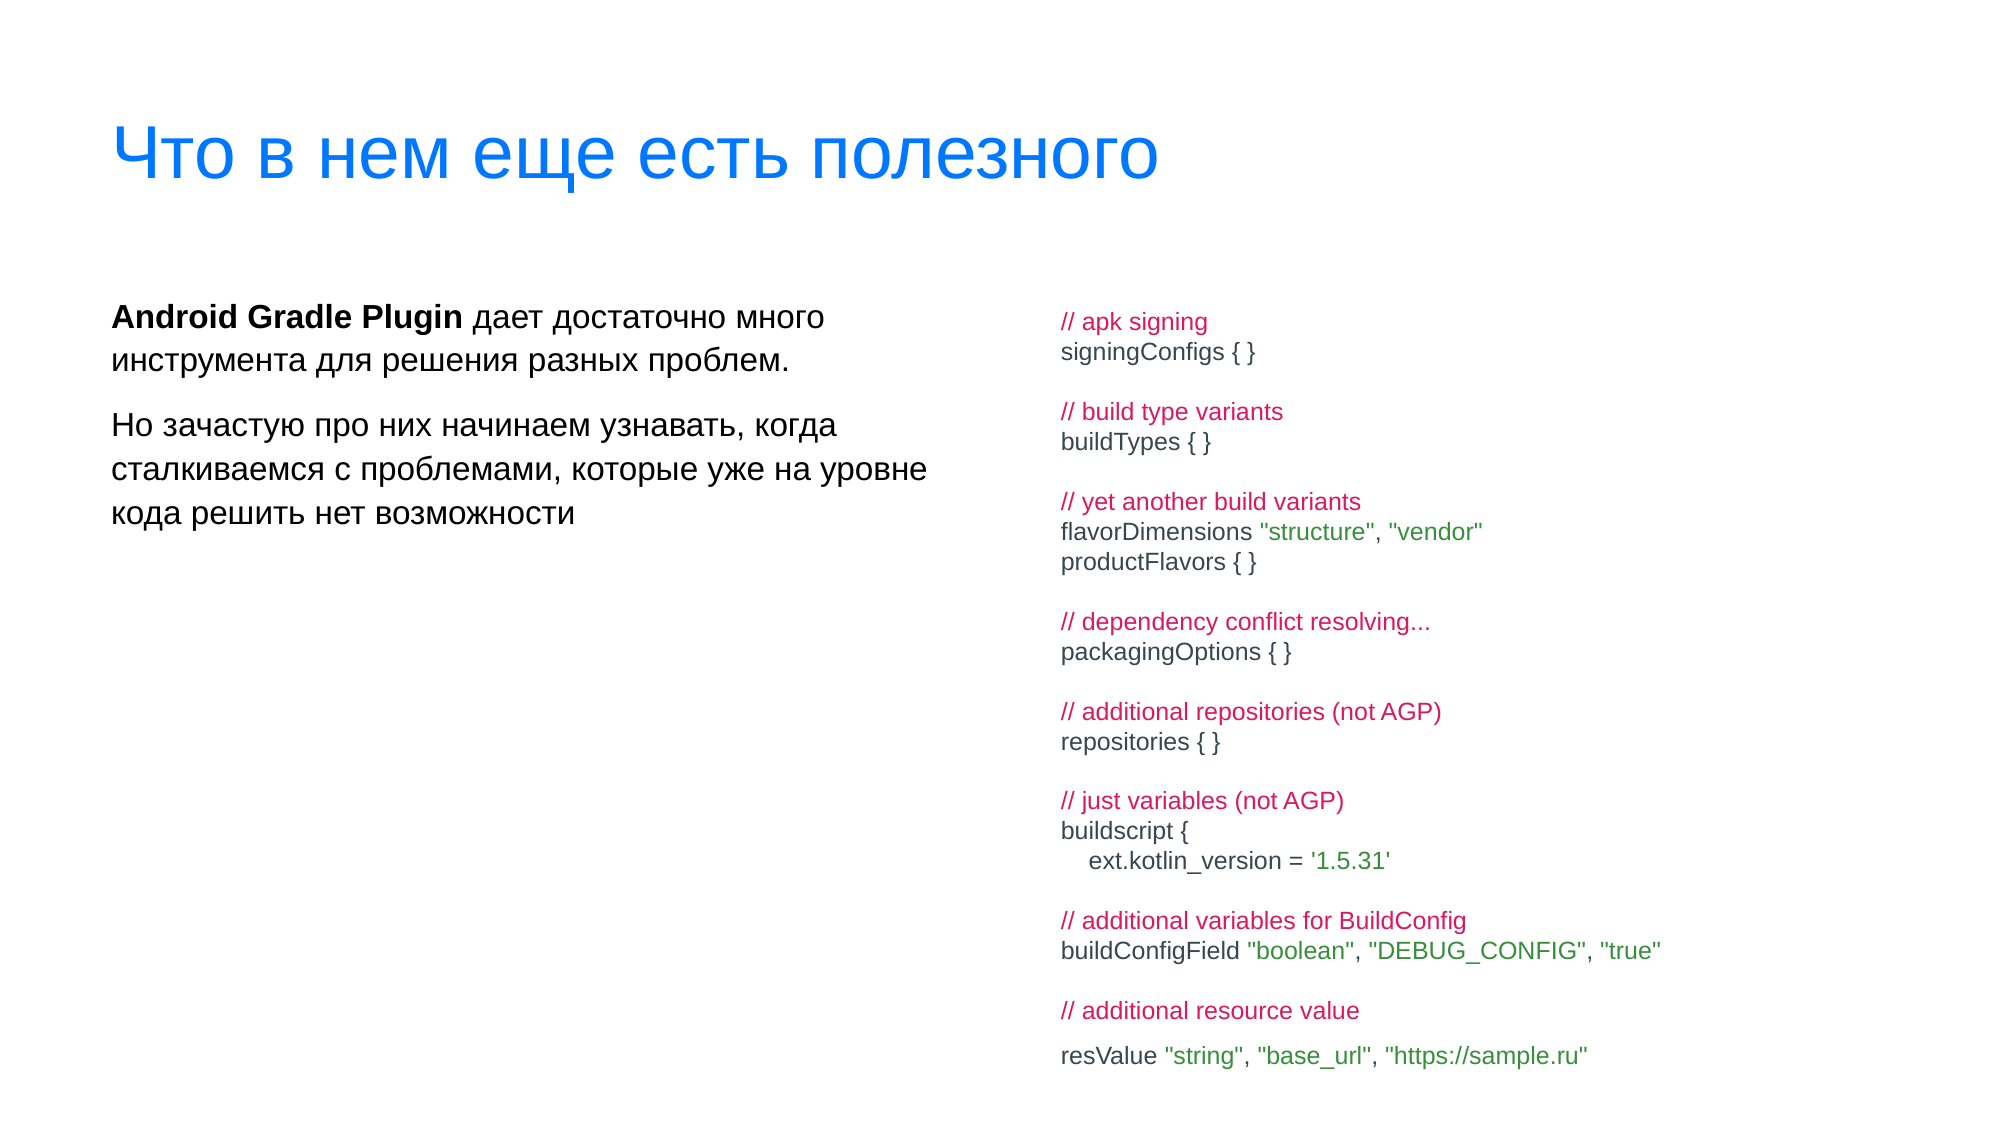

# Что в нем еще есть полезного
Android Gradle Plugin дает достаточно много инструмента для решения разных проблем.
Но зачастую про них начинаем узнавать, когда сталкиваемся с проблемами, которые уже на уровне кода решить нет возможности
// apk signing
signingConfigs { }

// build type variants
buildTypes { }

// yet another build variants
flavorDimensions "structure", "vendor"
productFlavors { }

// dependency conflict resolving...
packagingOptions { }

// additional repositories (not AGP)
repositories { }

// just variables (not AGP)
buildscript {
    ext.kotlin_version = '1.5.31'

// additional variables for BuildConfig
buildConfigField "boolean", "DEBUG_CONFIG", "true"

// additional resource value
resValue "string", "base_url", "https://sample.ru"